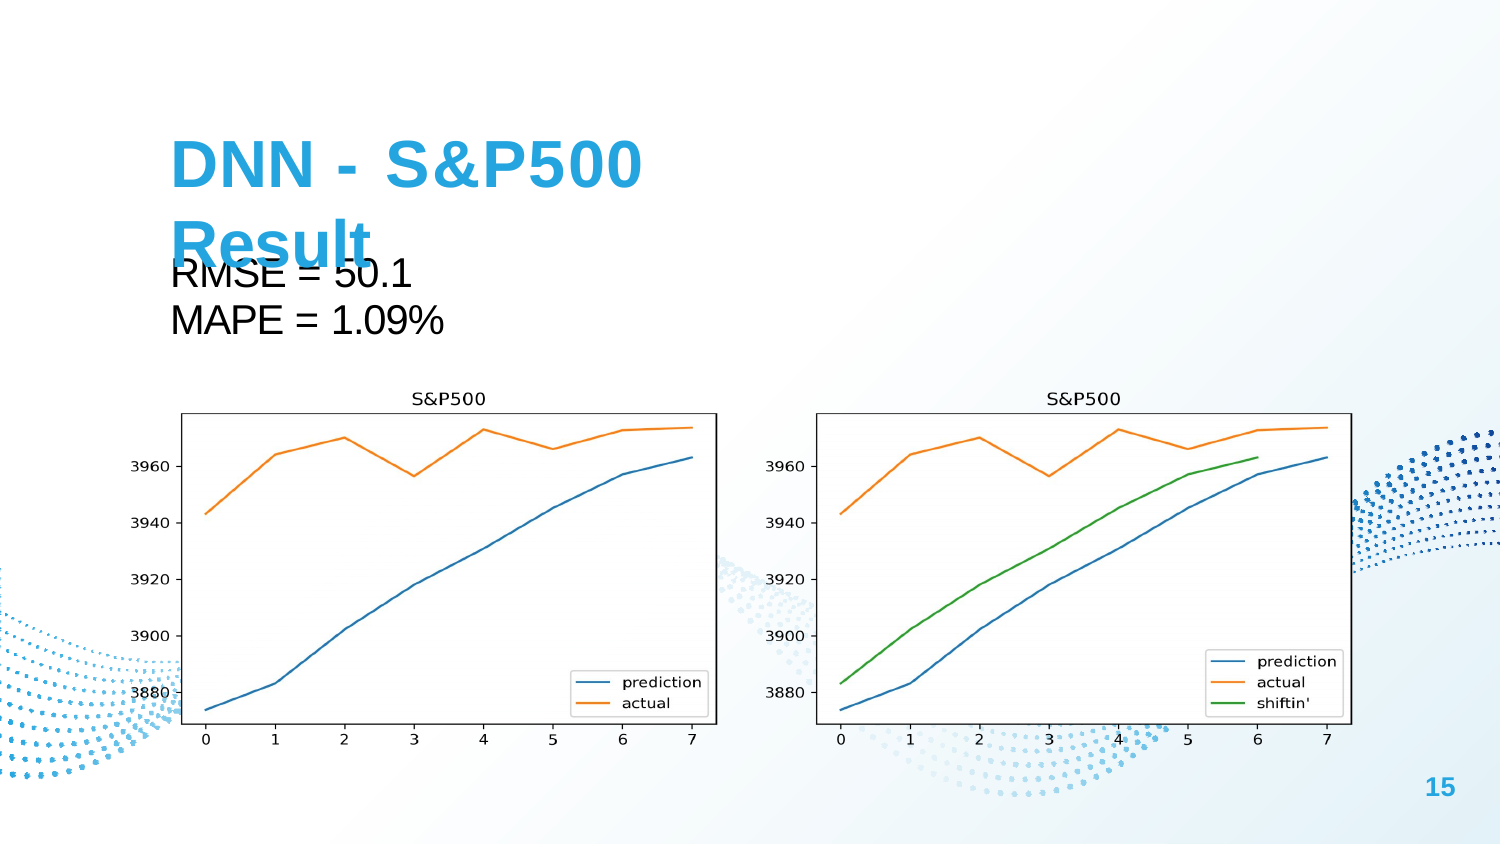

# DNN - S&P500 Result
RMSE = 50.1
MAPE = 1.09%

15